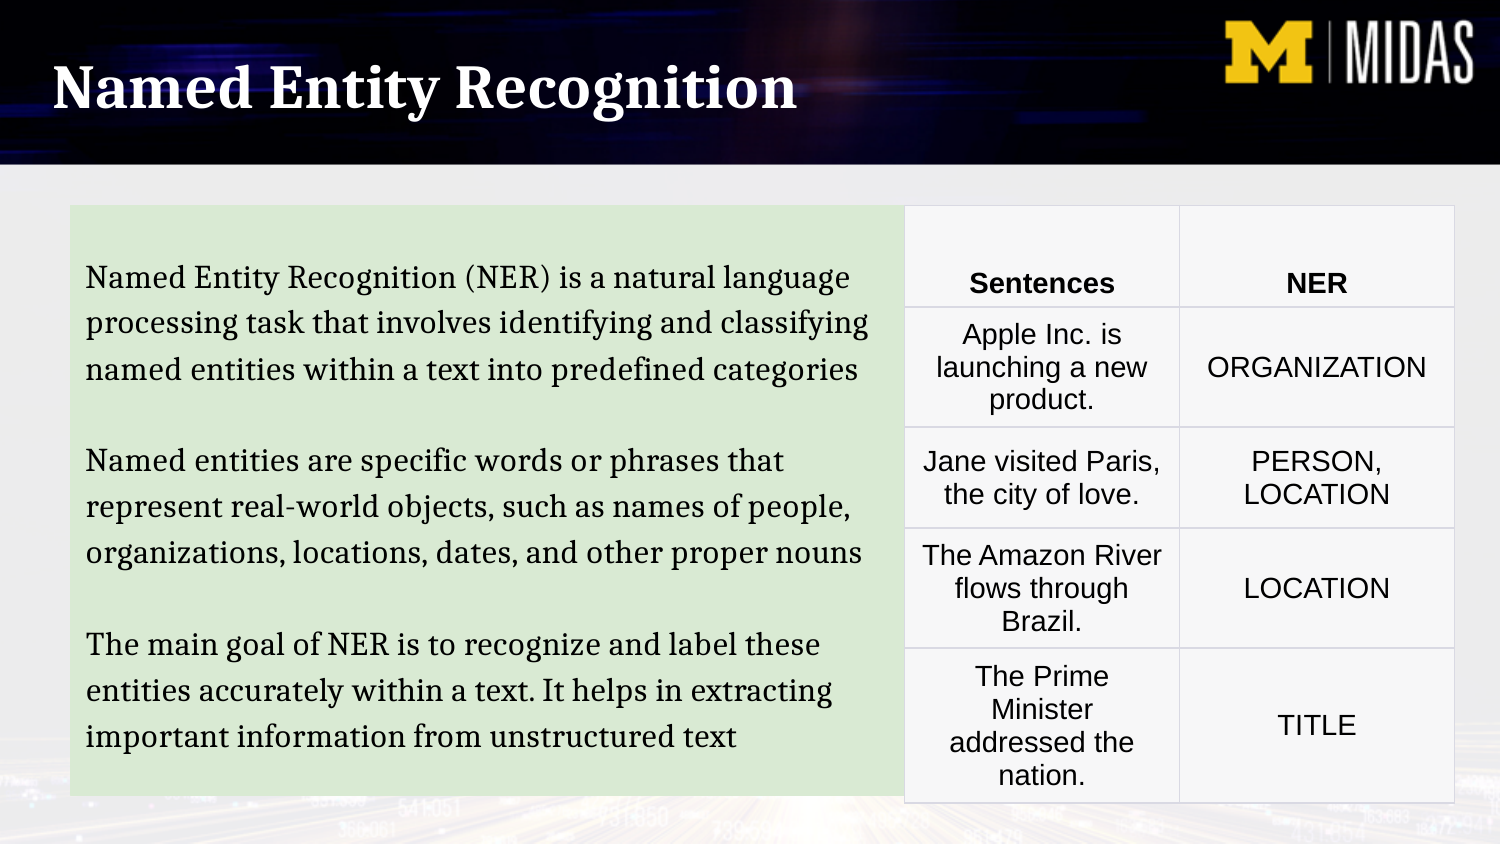

Named Entity Recognition

| Sentences | NER |
| --- | --- |
| Apple Inc. is launching a new product. | ORGANIZATION |
| Jane visited Paris, the city of love. | PERSON, LOCATION |
| The Amazon River flows through Brazil. | LOCATION |
| The Prime Minister addressed the nation. | TITLE |
Named Entity Recognition (NER) is a natural language processing task that involves identifying and classifying named entities within a text into predefined categories

Named entities are specific words or phrases that represent real-world objects, such as names of people, organizations, locations, dates, and other proper nouns

The main goal of NER is to recognize and label these entities accurately within a text. It helps in extracting important information from unstructured text